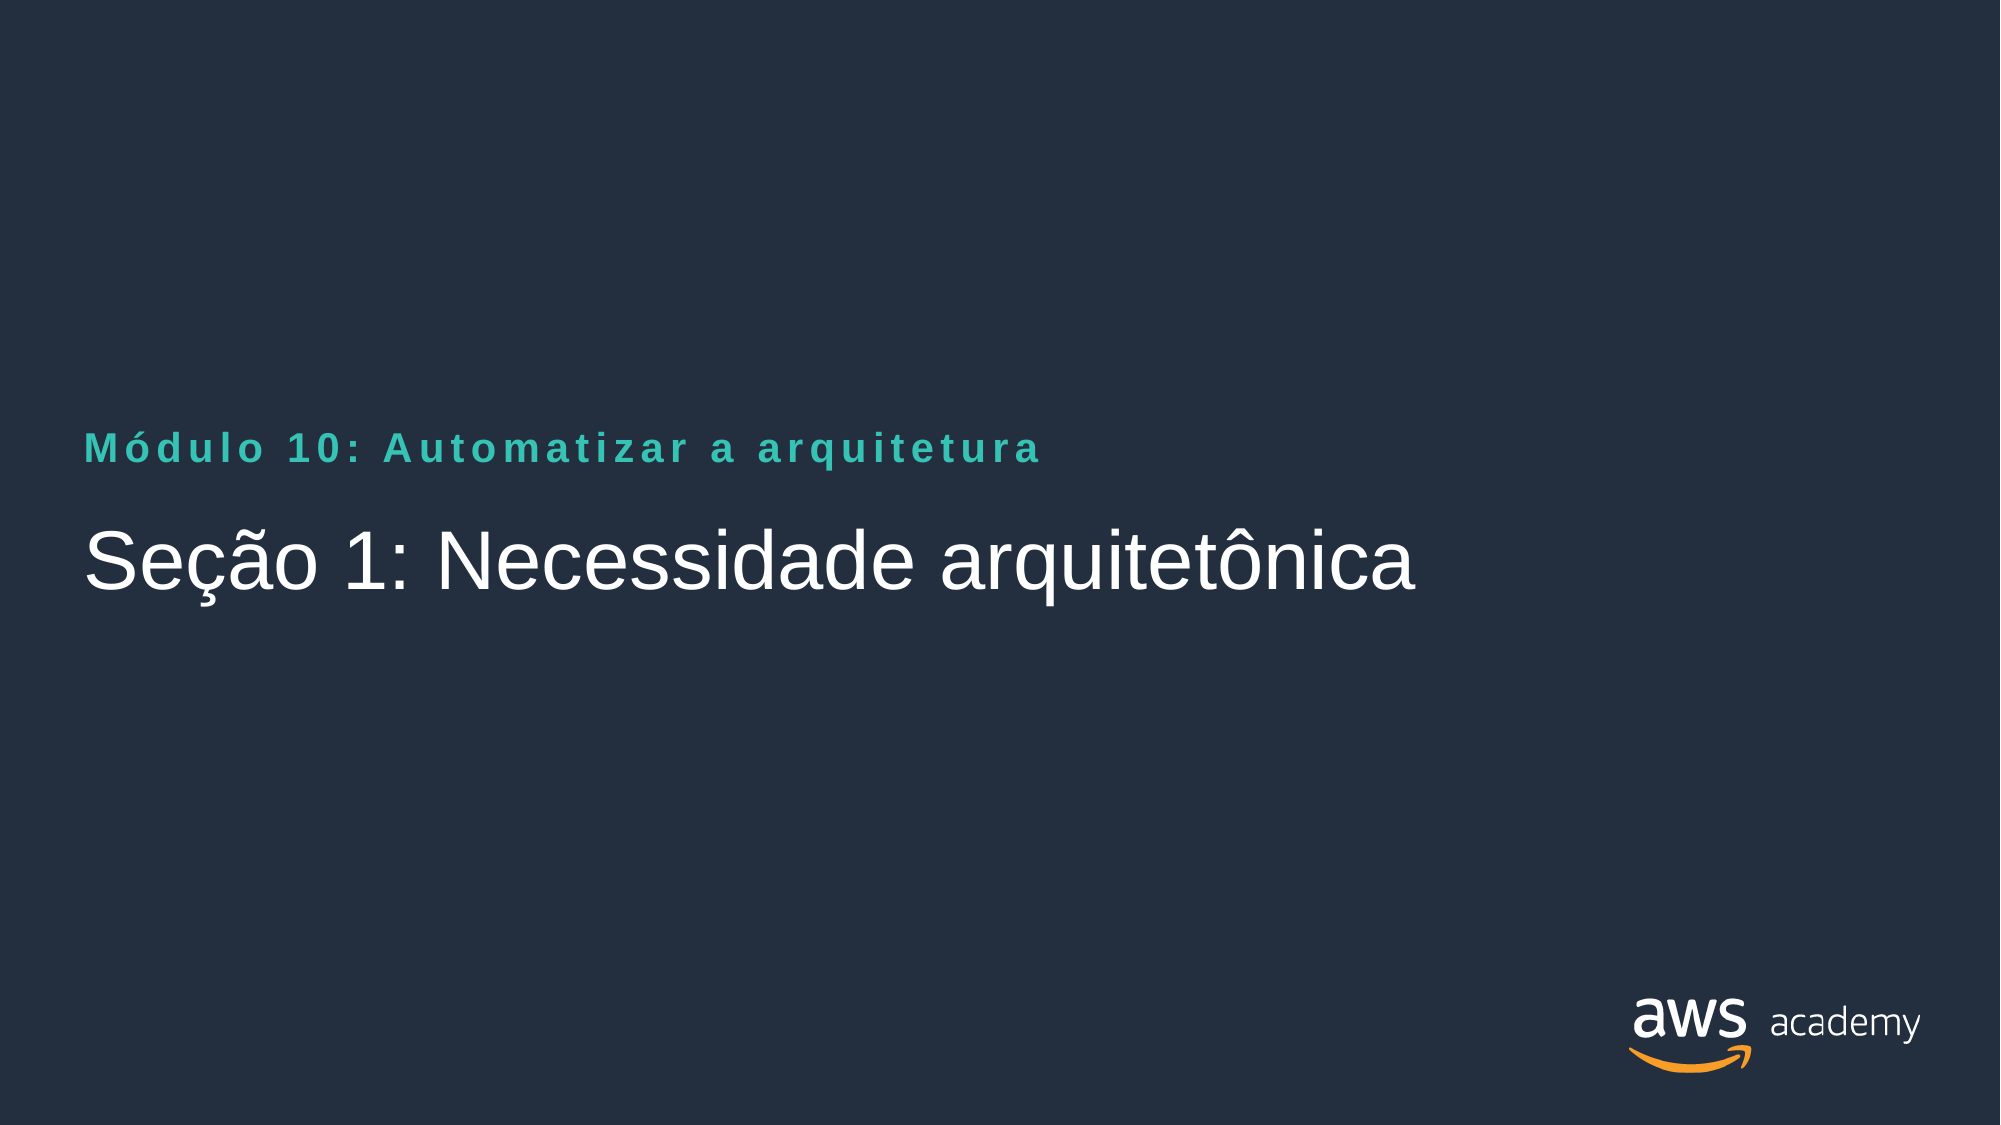

Módulo 10: Automatizar a arquitetura
# Seção 1: Necessidade arquitetônica